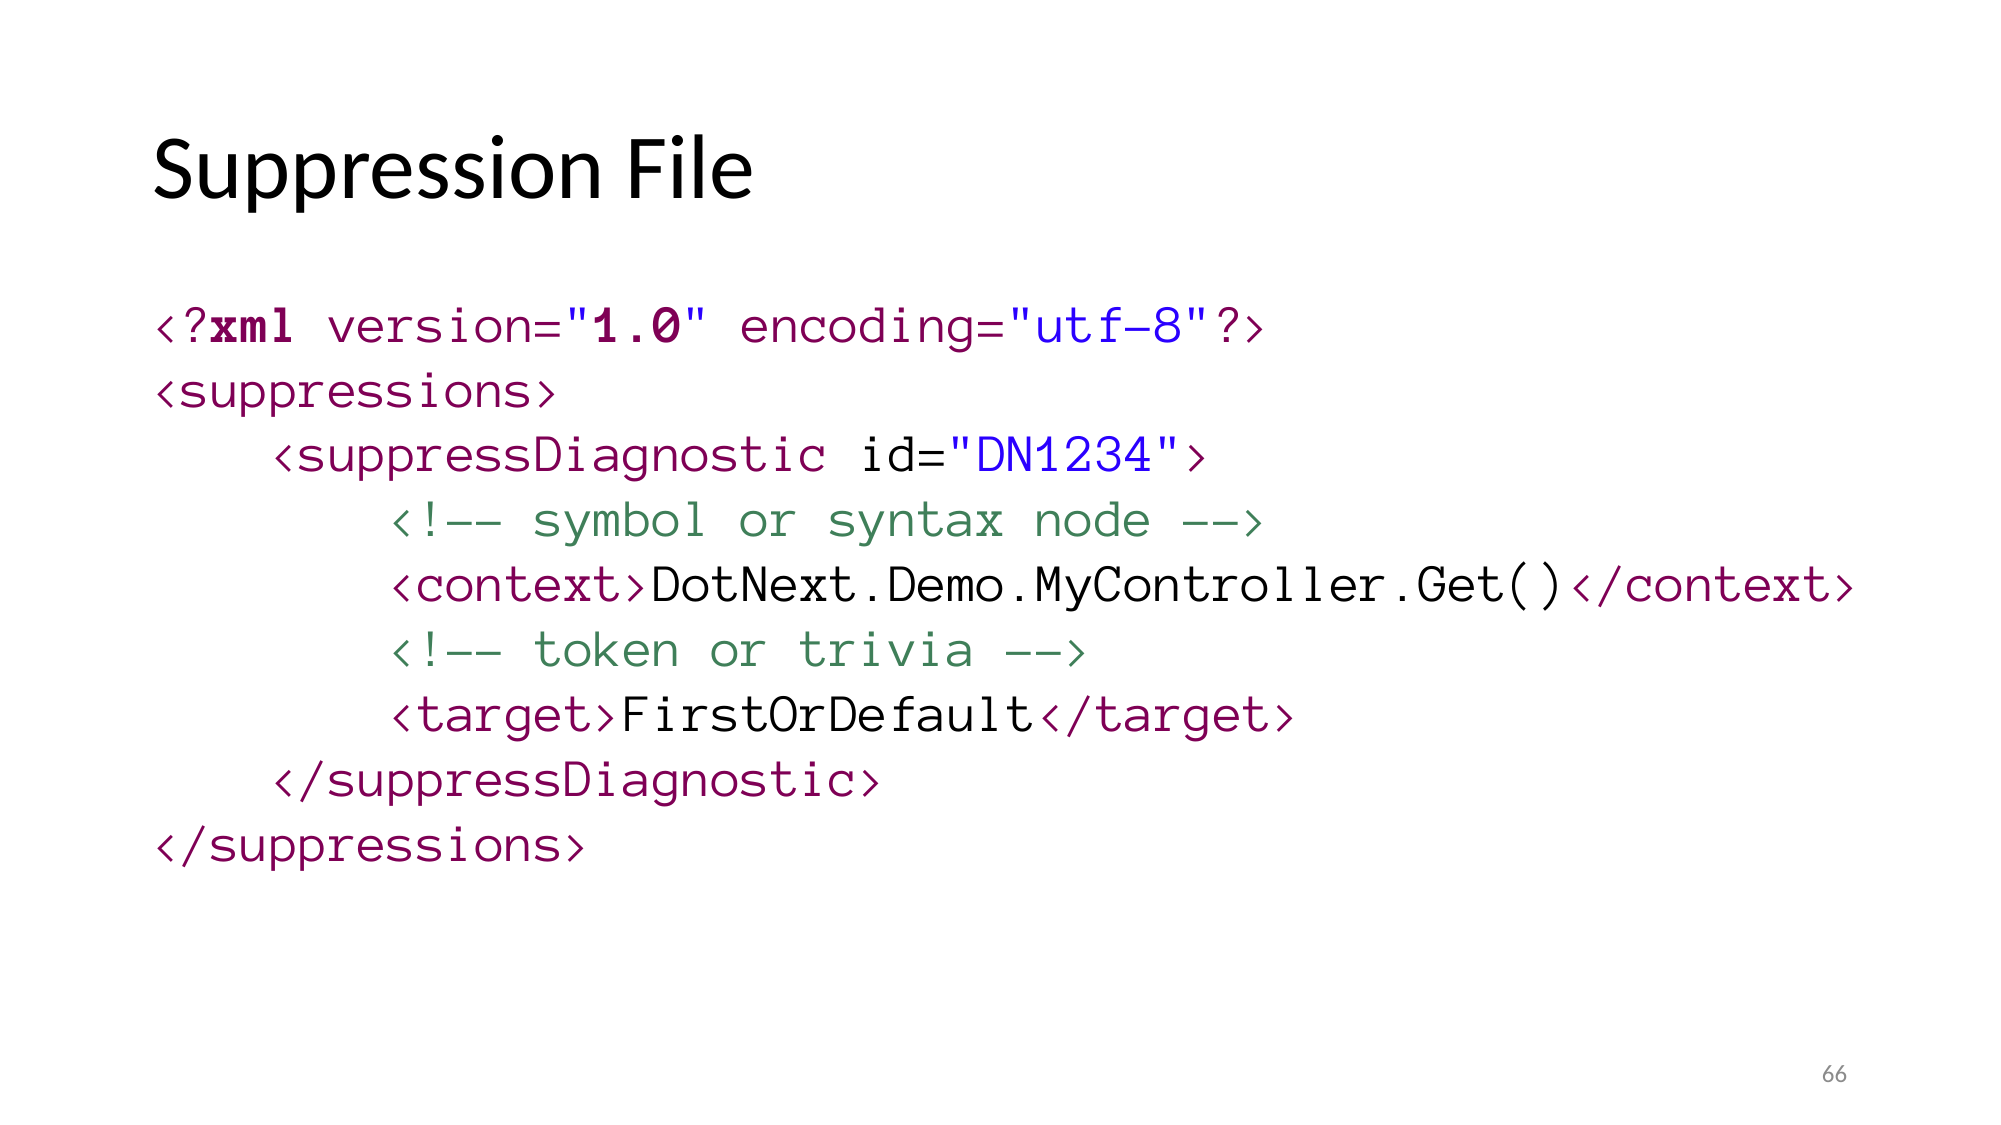

# Suppression File
<?xml version="1.0" encoding="utf-8"?>
<suppressions>
    <suppressDiagnostic id="DN1234">
        <!-- symbol or syntax node -->
        <context>DotNext.Demo.MyController.Get()</context>
        <!-- token or trivia -->
        <target>FirstOrDefault</target>
    </suppressDiagnostic>
</suppressions>
66